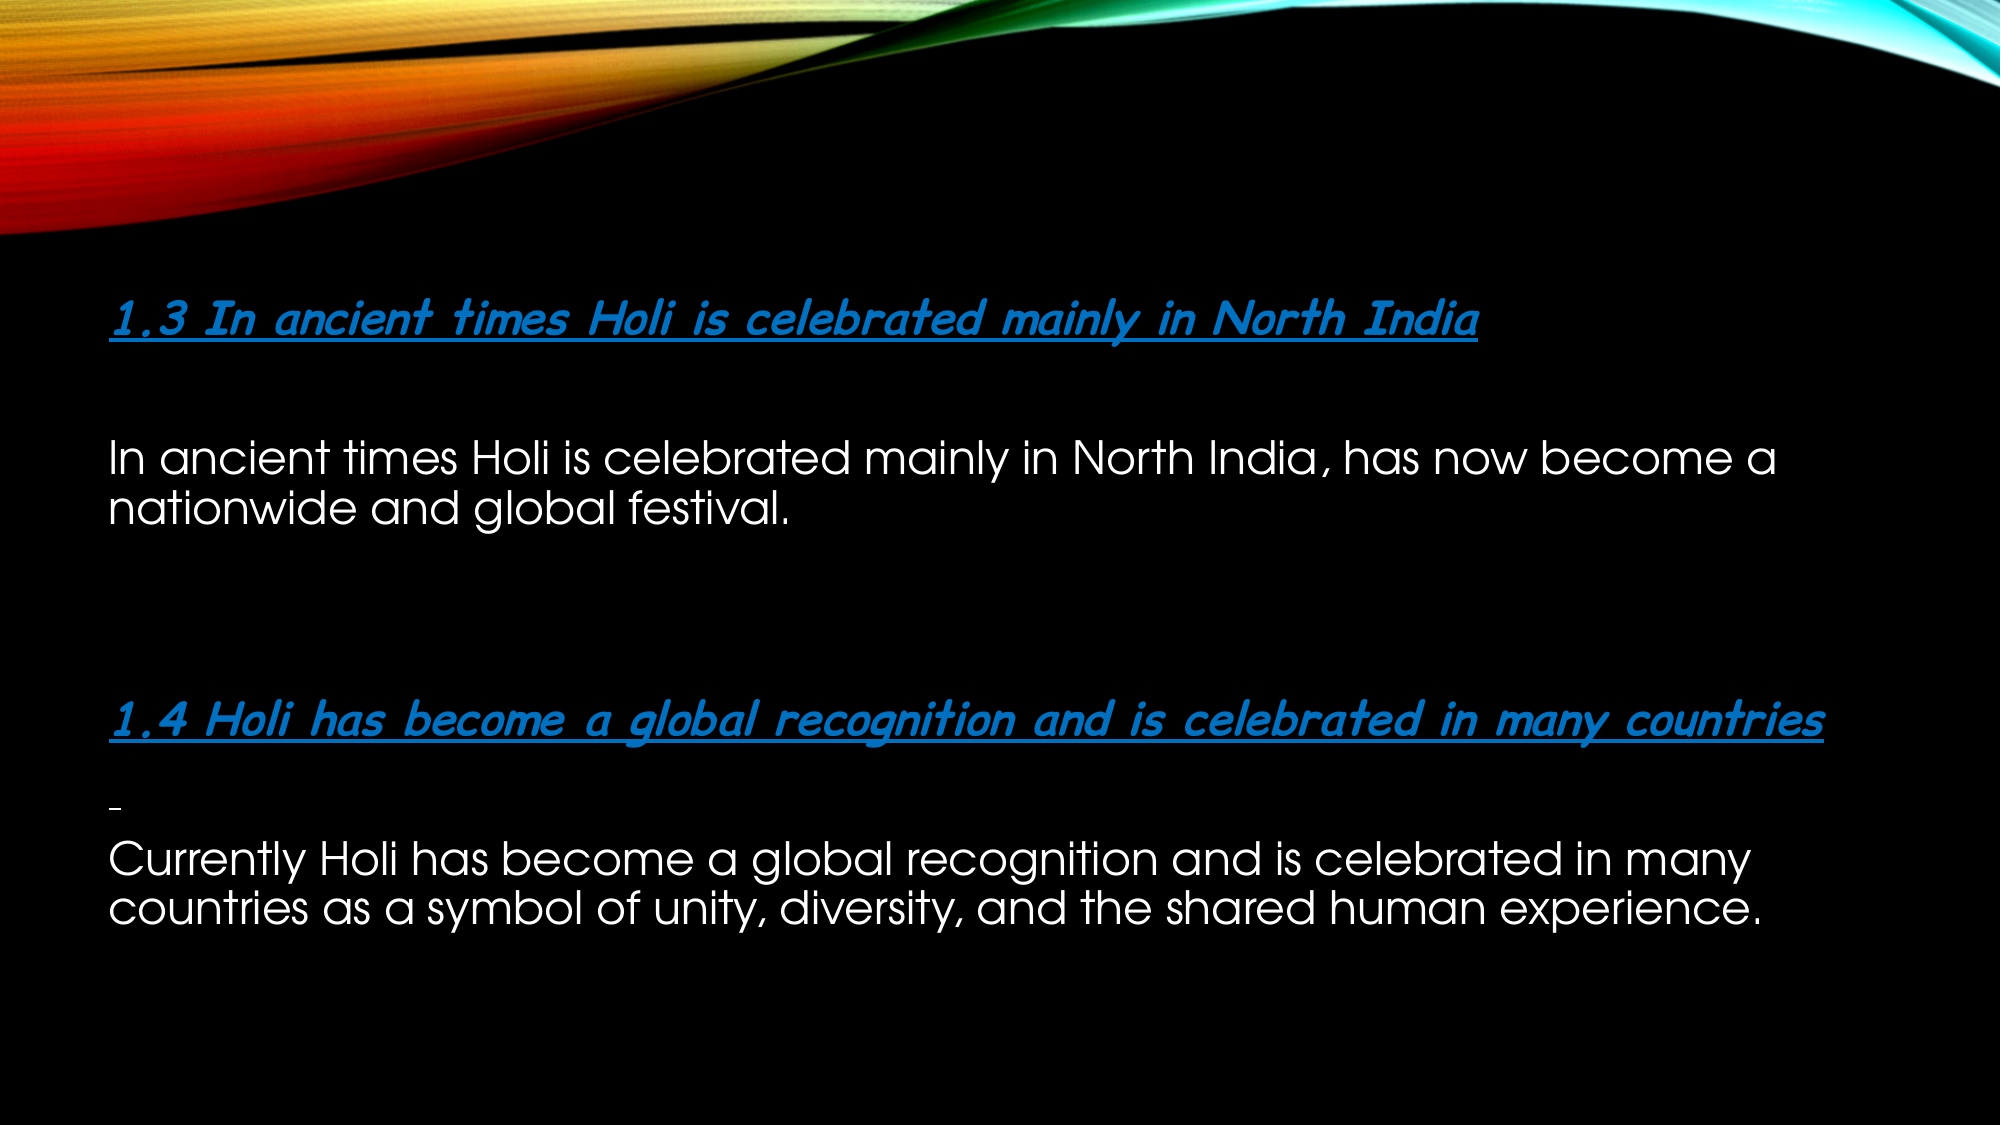

1.3 In ancient times Holi is celebrated mainly in North India

In ancient times Holi is celebrated mainly in North India, has now become a nationwide and global festival.

1.4 Holi has become a global recognition and is celebrated in many countries

Currently Holi has become a global recognition and is celebrated in many countries as a symbol of unity, diversity, and the shared human experience.